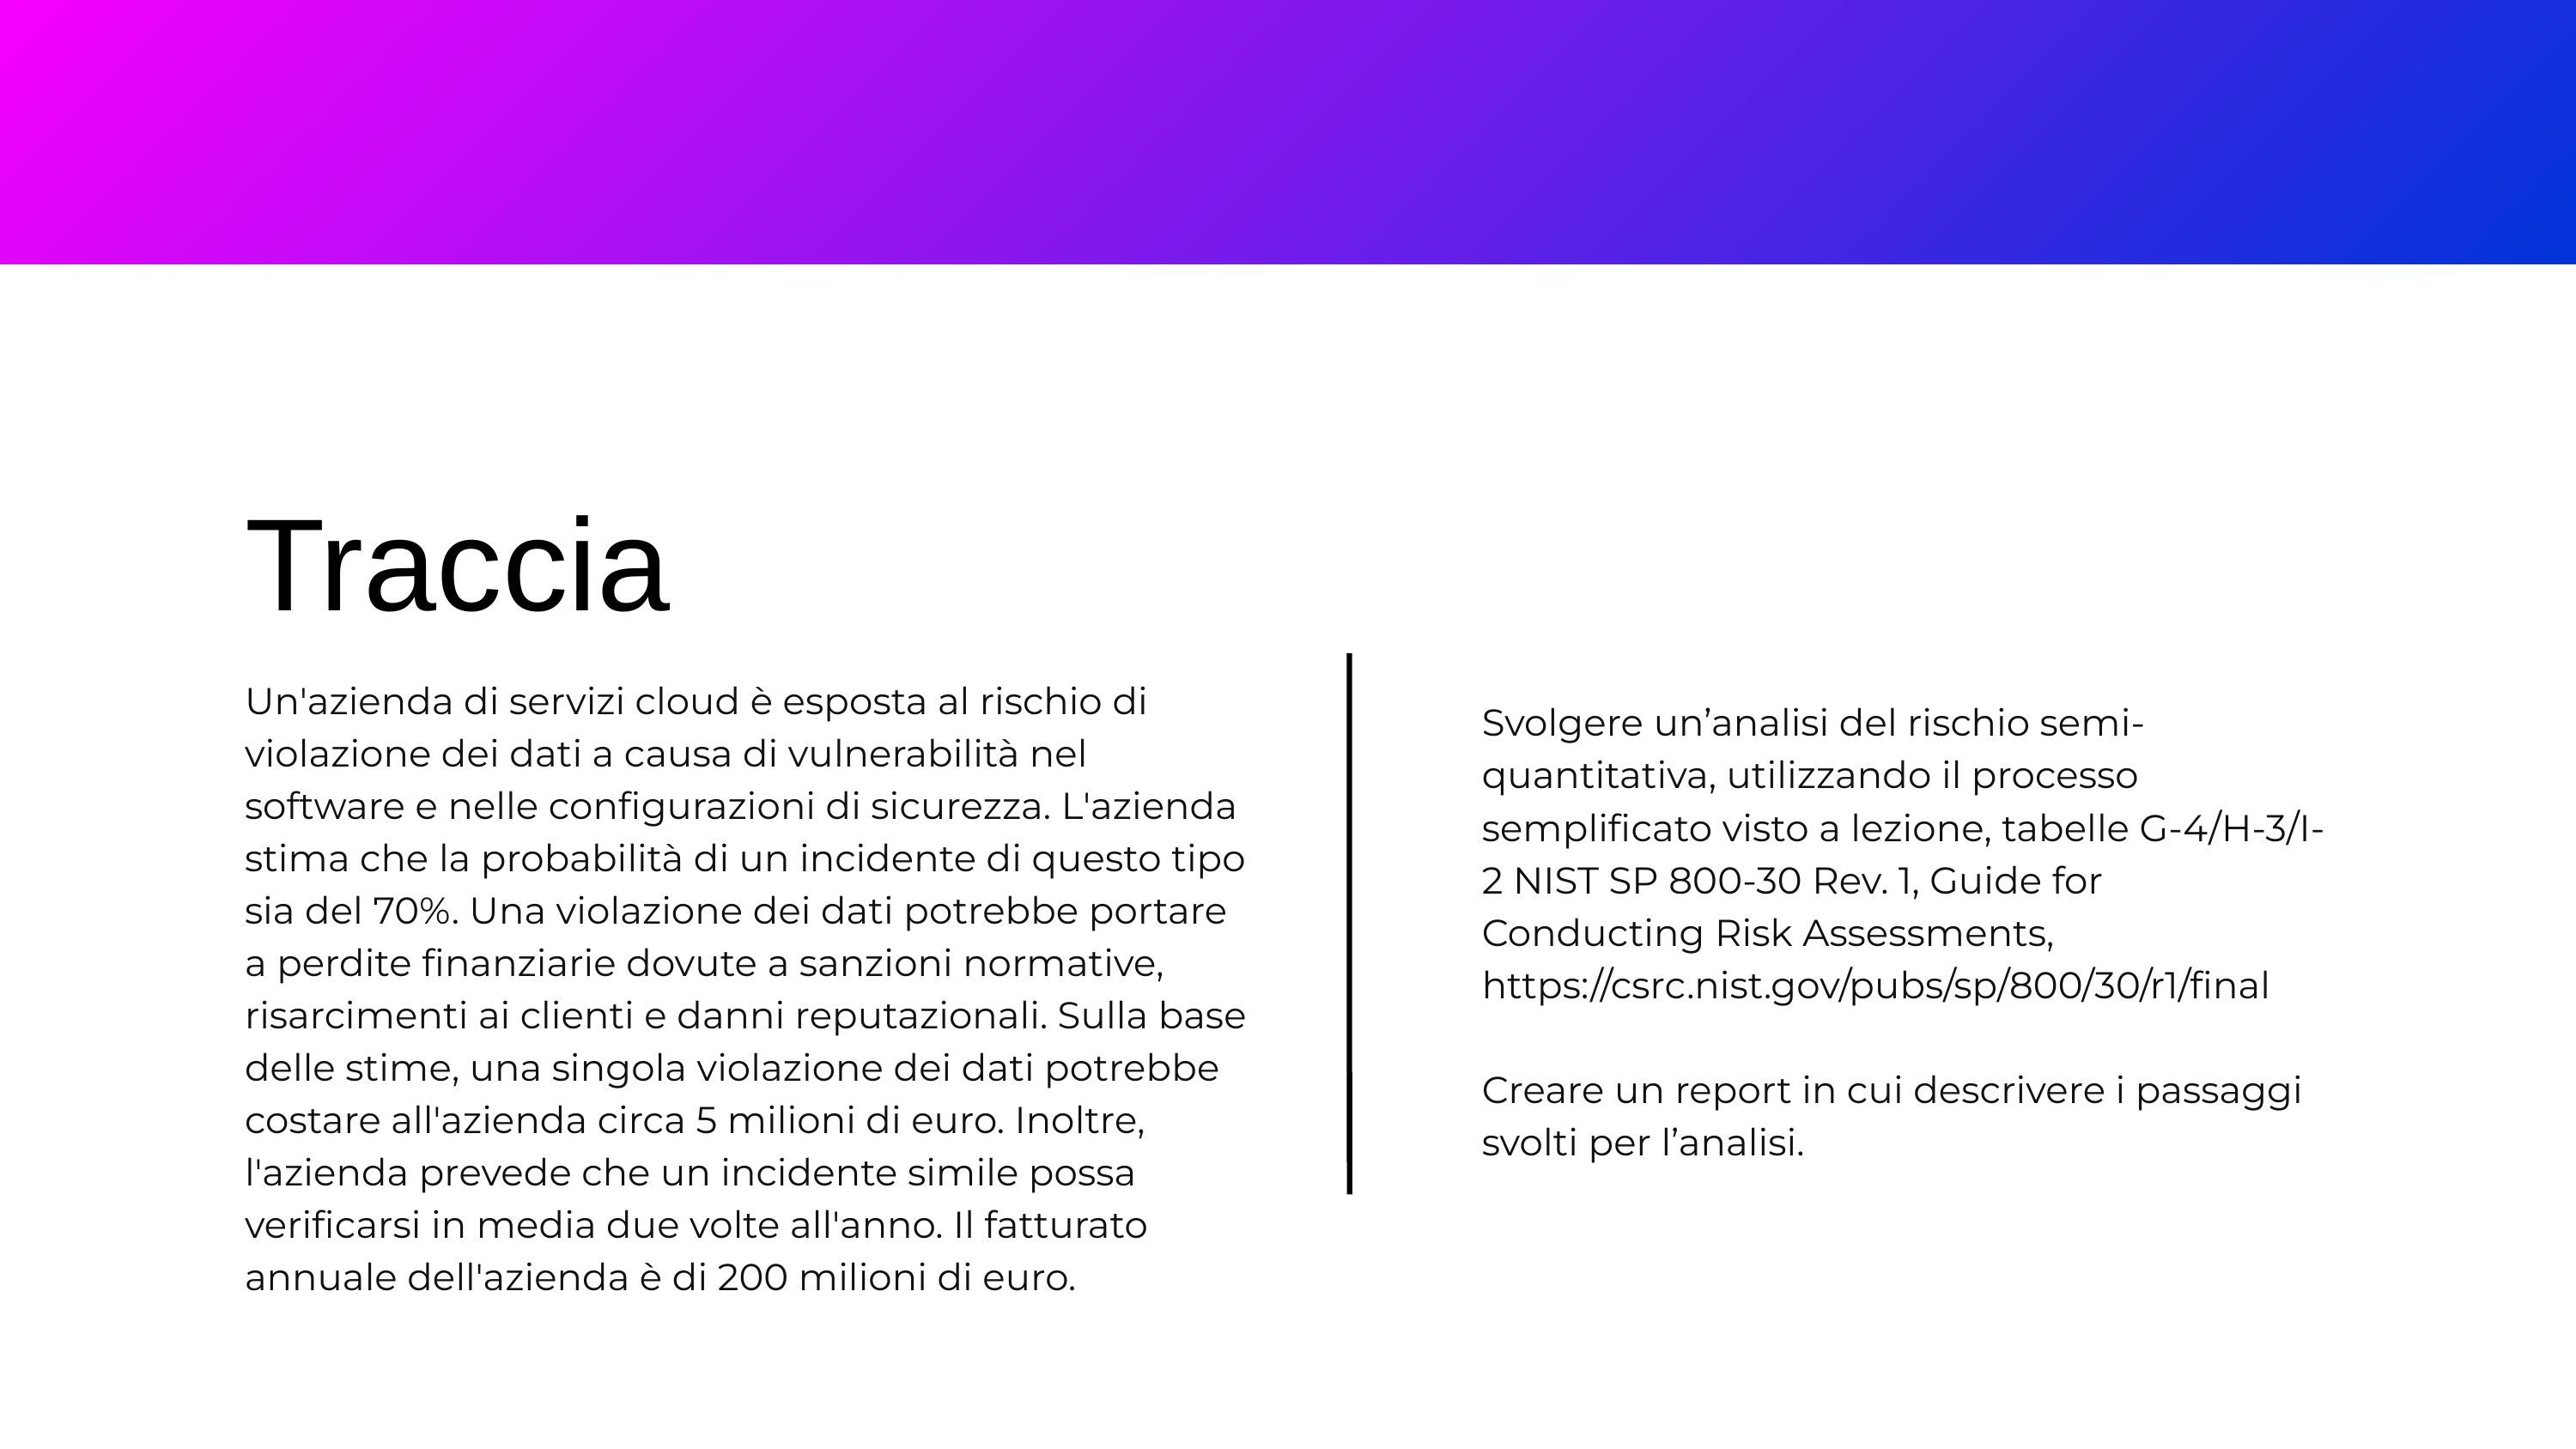

Traccia

Un'azienda di servizi cloud è esposta al rischio di violazione dei dati a causa di vulnerabilità nel software e nelle configurazioni di sicurezza. L'azienda stima che la probabilità di un incidente di questo tipo sia del 70%. Una violazione dei dati potrebbe portare a perdite finanziarie dovute a sanzioni normative, risarcimenti ai clienti e danni reputazionali. Sulla base delle stime, una singola violazione dei dati potrebbe costare all'azienda circa 5 milioni di euro. Inoltre, l'azienda prevede che un incidente simile possa verificarsi in media due volte all'anno. Il fatturato annuale dell'azienda è di 200 milioni di euro.
Svolgere un’analisi del rischio semi-quantitativa, utilizzando il processo semplificato visto a lezione, tabelle G-4/H-3/I-2 NIST SP 800-30 Rev. 1, Guide for Conducting Risk Assessments, https://csrc.nist.gov/pubs/sp/800/30/r1/final

Creare un report in cui descrivere i passaggi svolti per l’analisi.